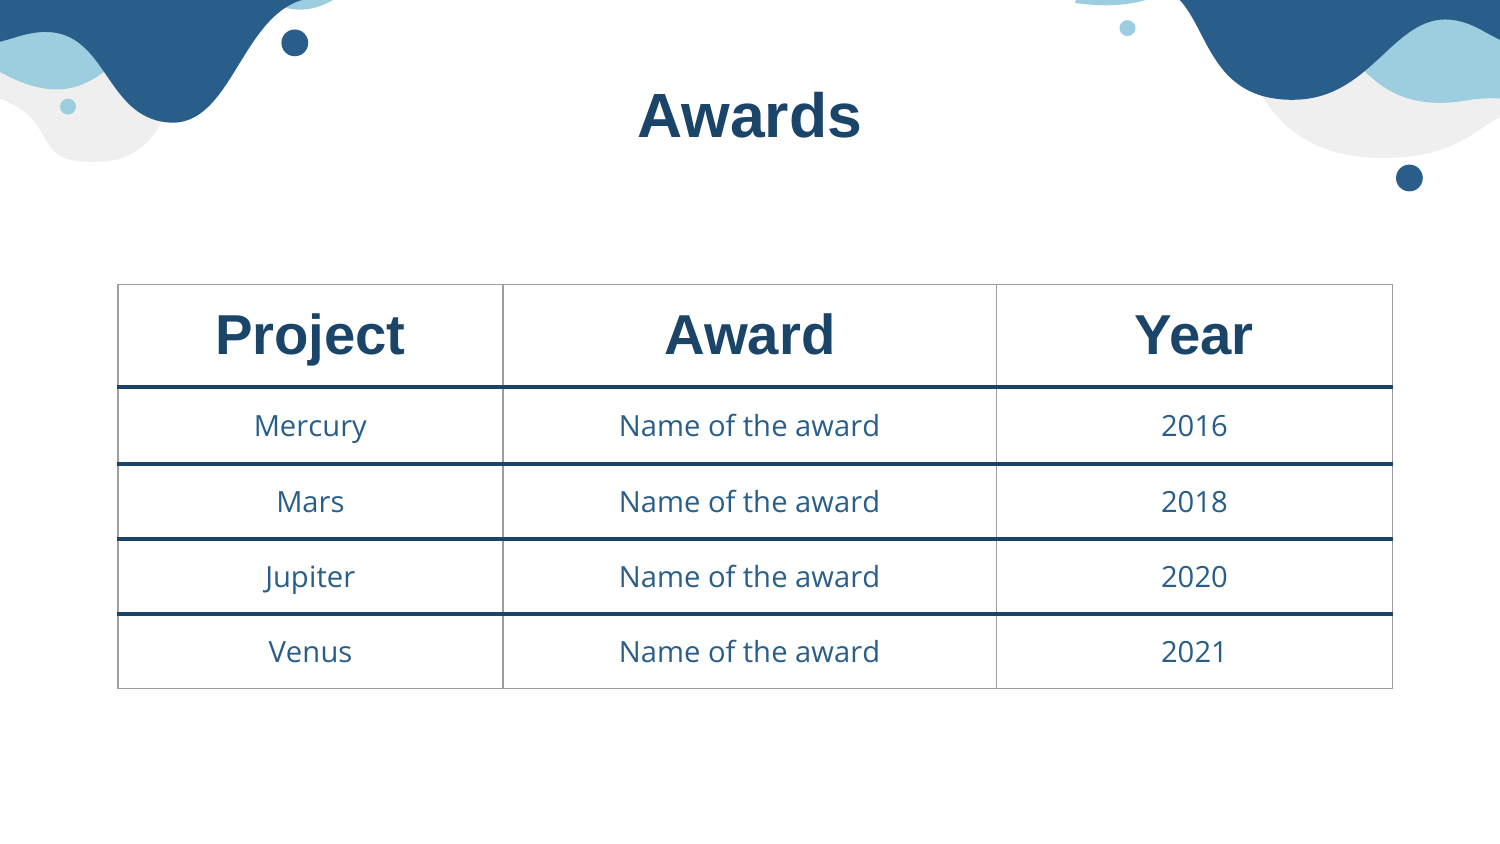

# Awards
| Project | Award | Year |
| --- | --- | --- |
| Mercury | Name of the award | 2016 |
| Mars | Name of the award | 2018 |
| Jupiter | Name of the award | 2020 |
| Venus | Name of the award | 2021 |